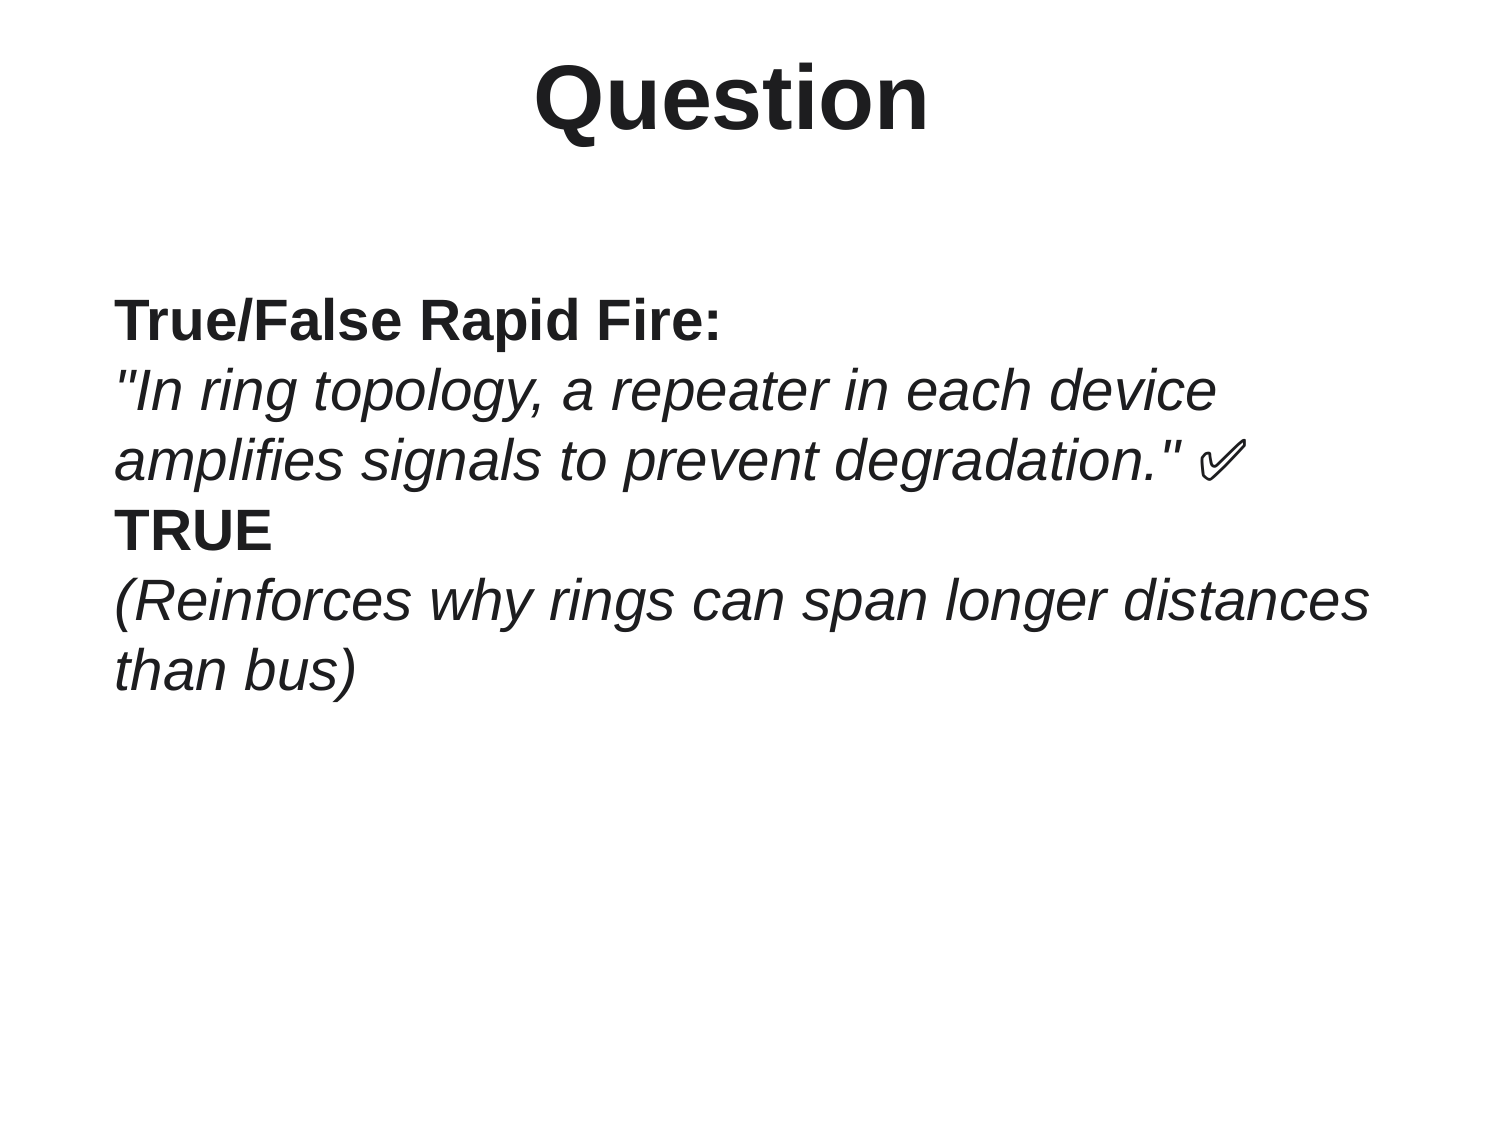

# Question
True/False Rapid Fire:
"In ring topology, a repeater in each device amplifies signals to prevent degradation." ✅ TRUE
(Reinforces why rings can span longer distances than bus)